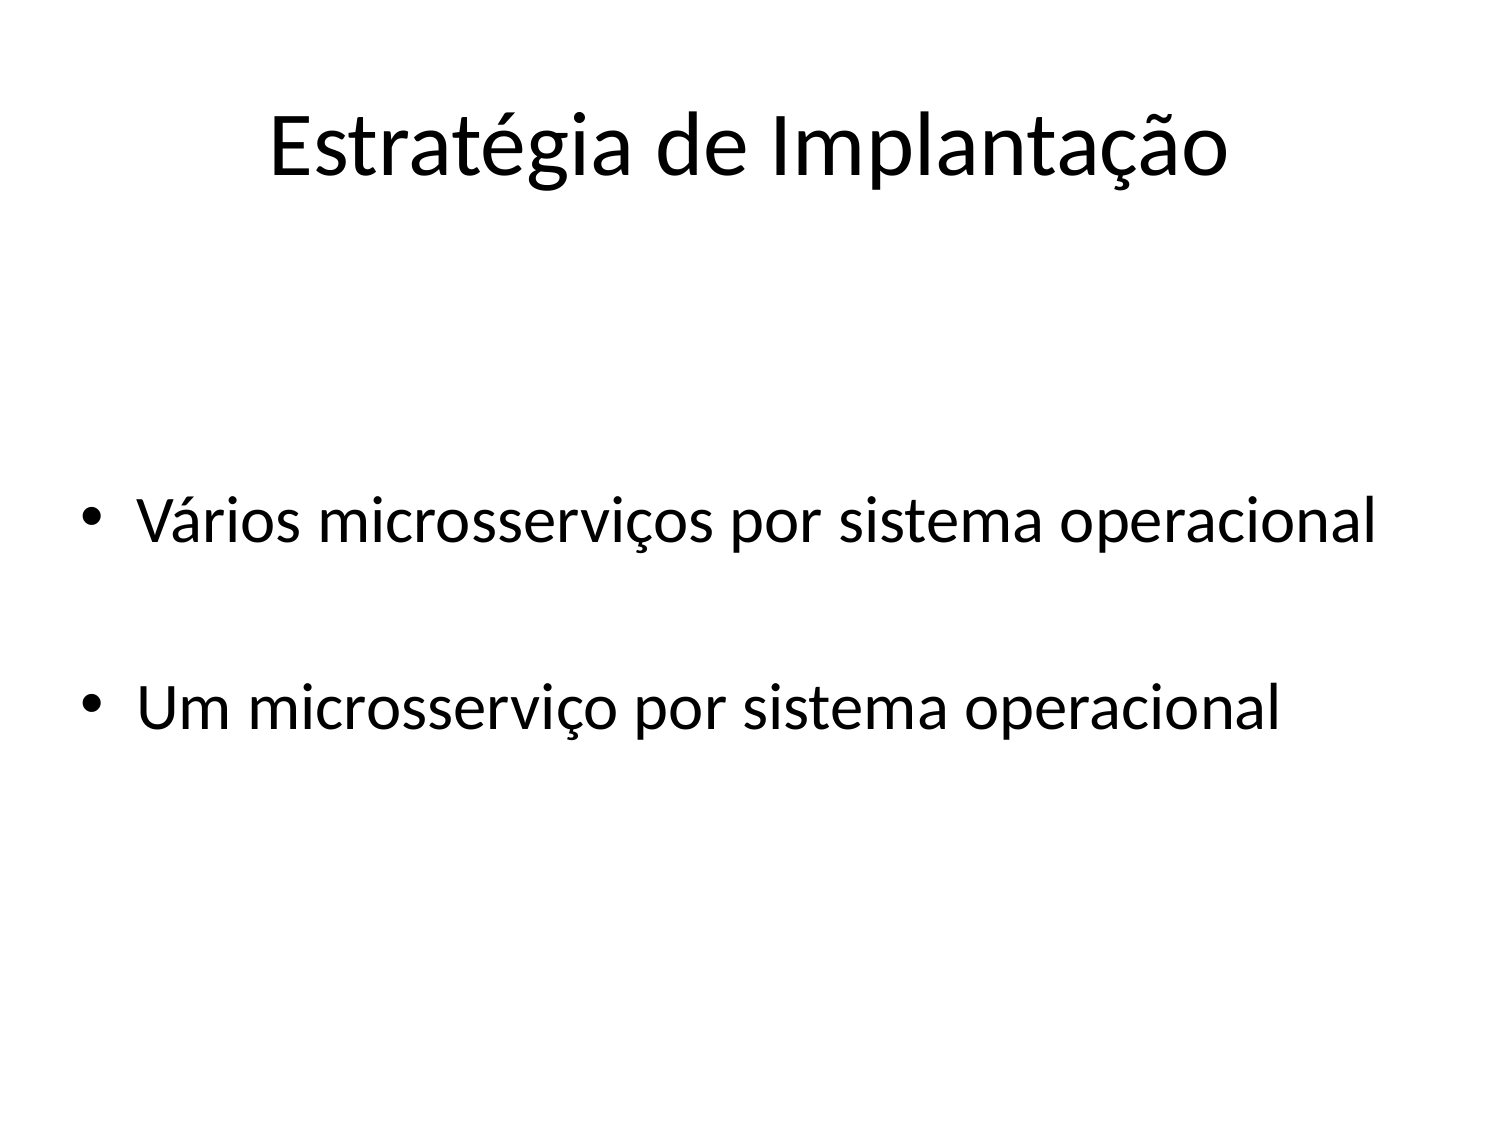

# Estratégia de Implantação
Vários microsserviços por sistema operacional

Um microsserviço por sistema operacional